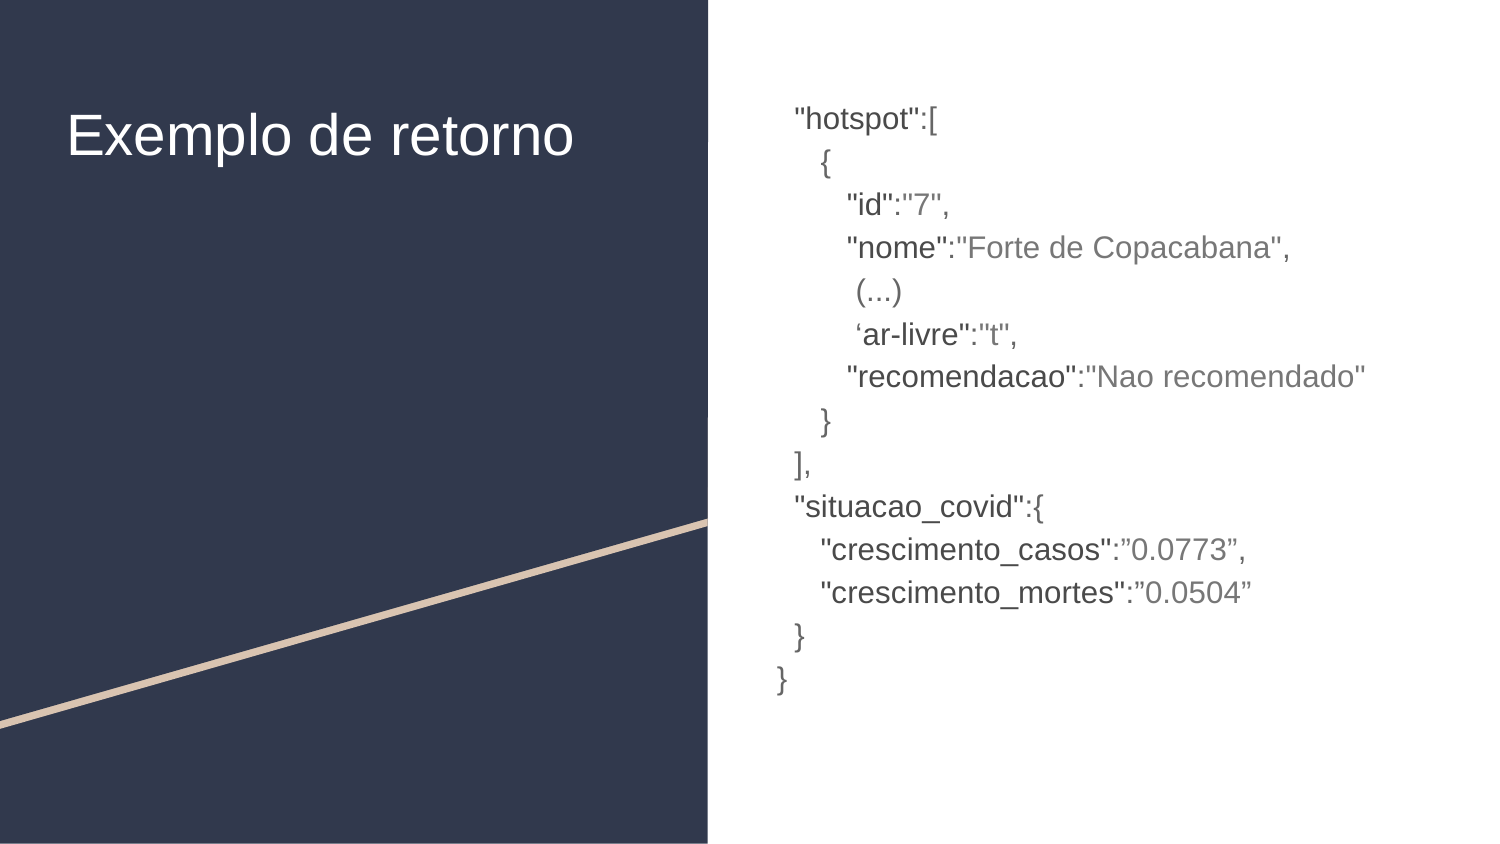

"hotspot":[
     {
        "id":"7",
        "nome":"Forte de Copacabana",
         (...)
         ‘ar-livre":"t",
        "recomendacao":"Nao recomendado"
     }
  ],
  "situacao_covid":{
     "crescimento_casos":”0.0773”,
     "crescimento_mortes":”0.0504”
  }
}

# Exemplo de retorno